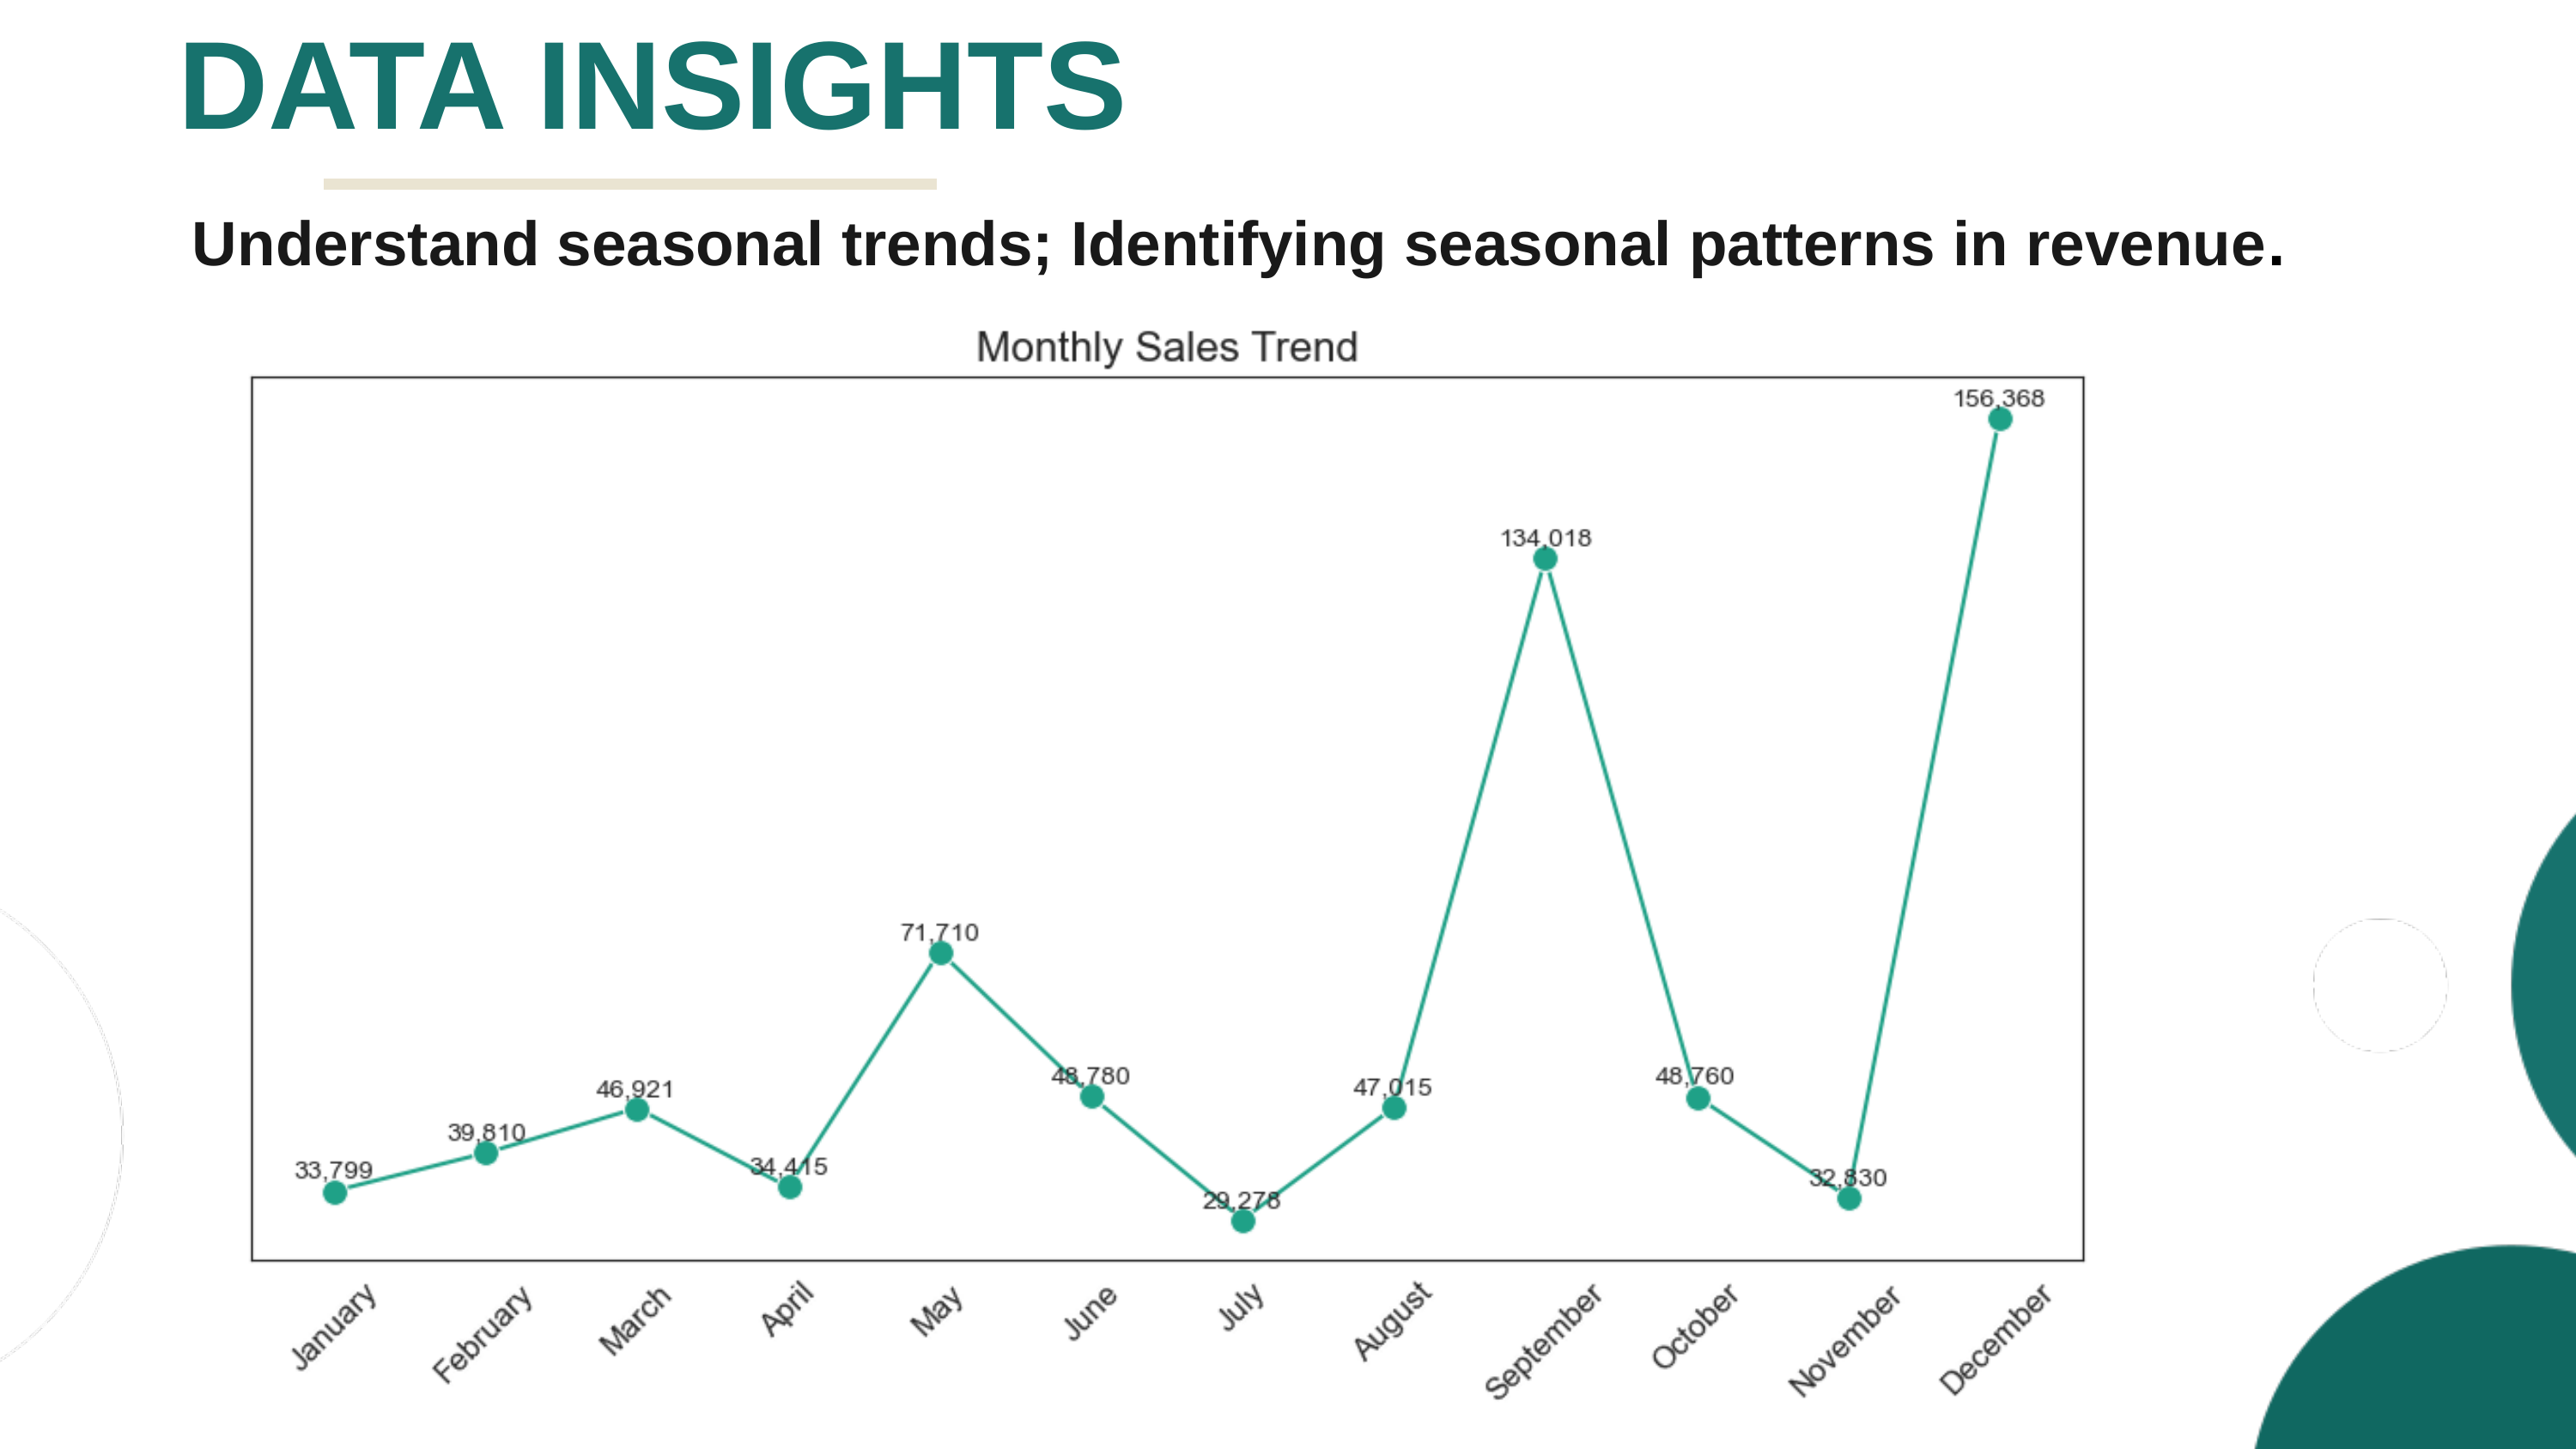

DATA INSIGHTS

Understand seasonal trends; Identifying seasonal patterns in revenue.

Page 11